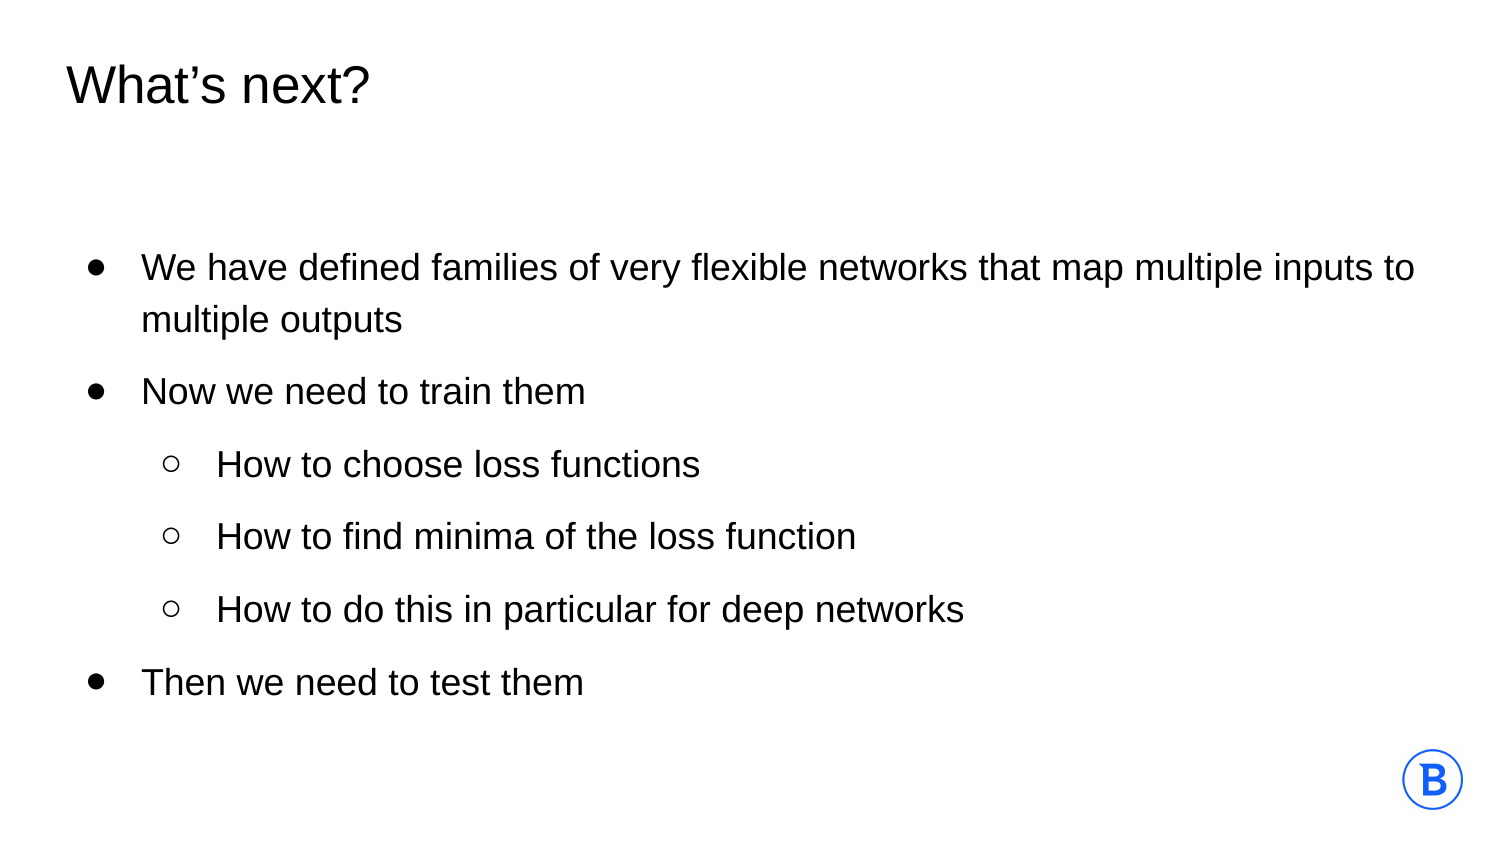

# What’s next?
We have defined families of very flexible networks that map multiple inputs to multiple outputs
Now we need to train them
How to choose loss functions
How to find minima of the loss function
How to do this in particular for deep networks
Then we need to test them